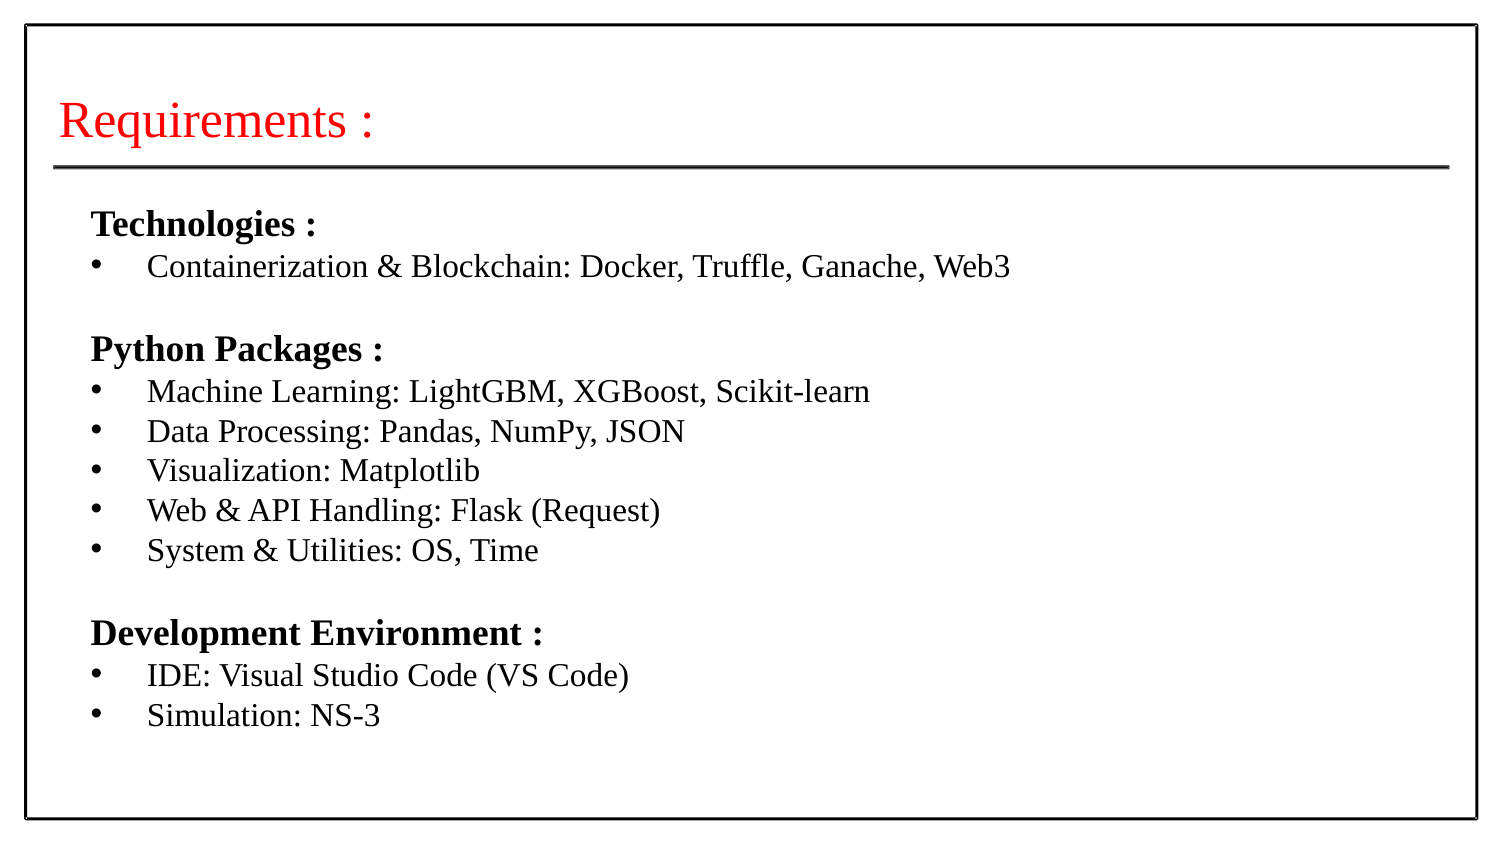

Requirements :

Technologies :
Containerization & Blockchain: Docker, Truffle, Ganache, Web3

Python Packages :
Machine Learning: LightGBM, XGBoost, Scikit-learn
Data Processing: Pandas, NumPy, JSON
Visualization: Matplotlib
Web & API Handling: Flask (Request)
System & Utilities: OS, Time

Development Environment :
IDE: Visual Studio Code (VS Code)
Simulation: NS-3